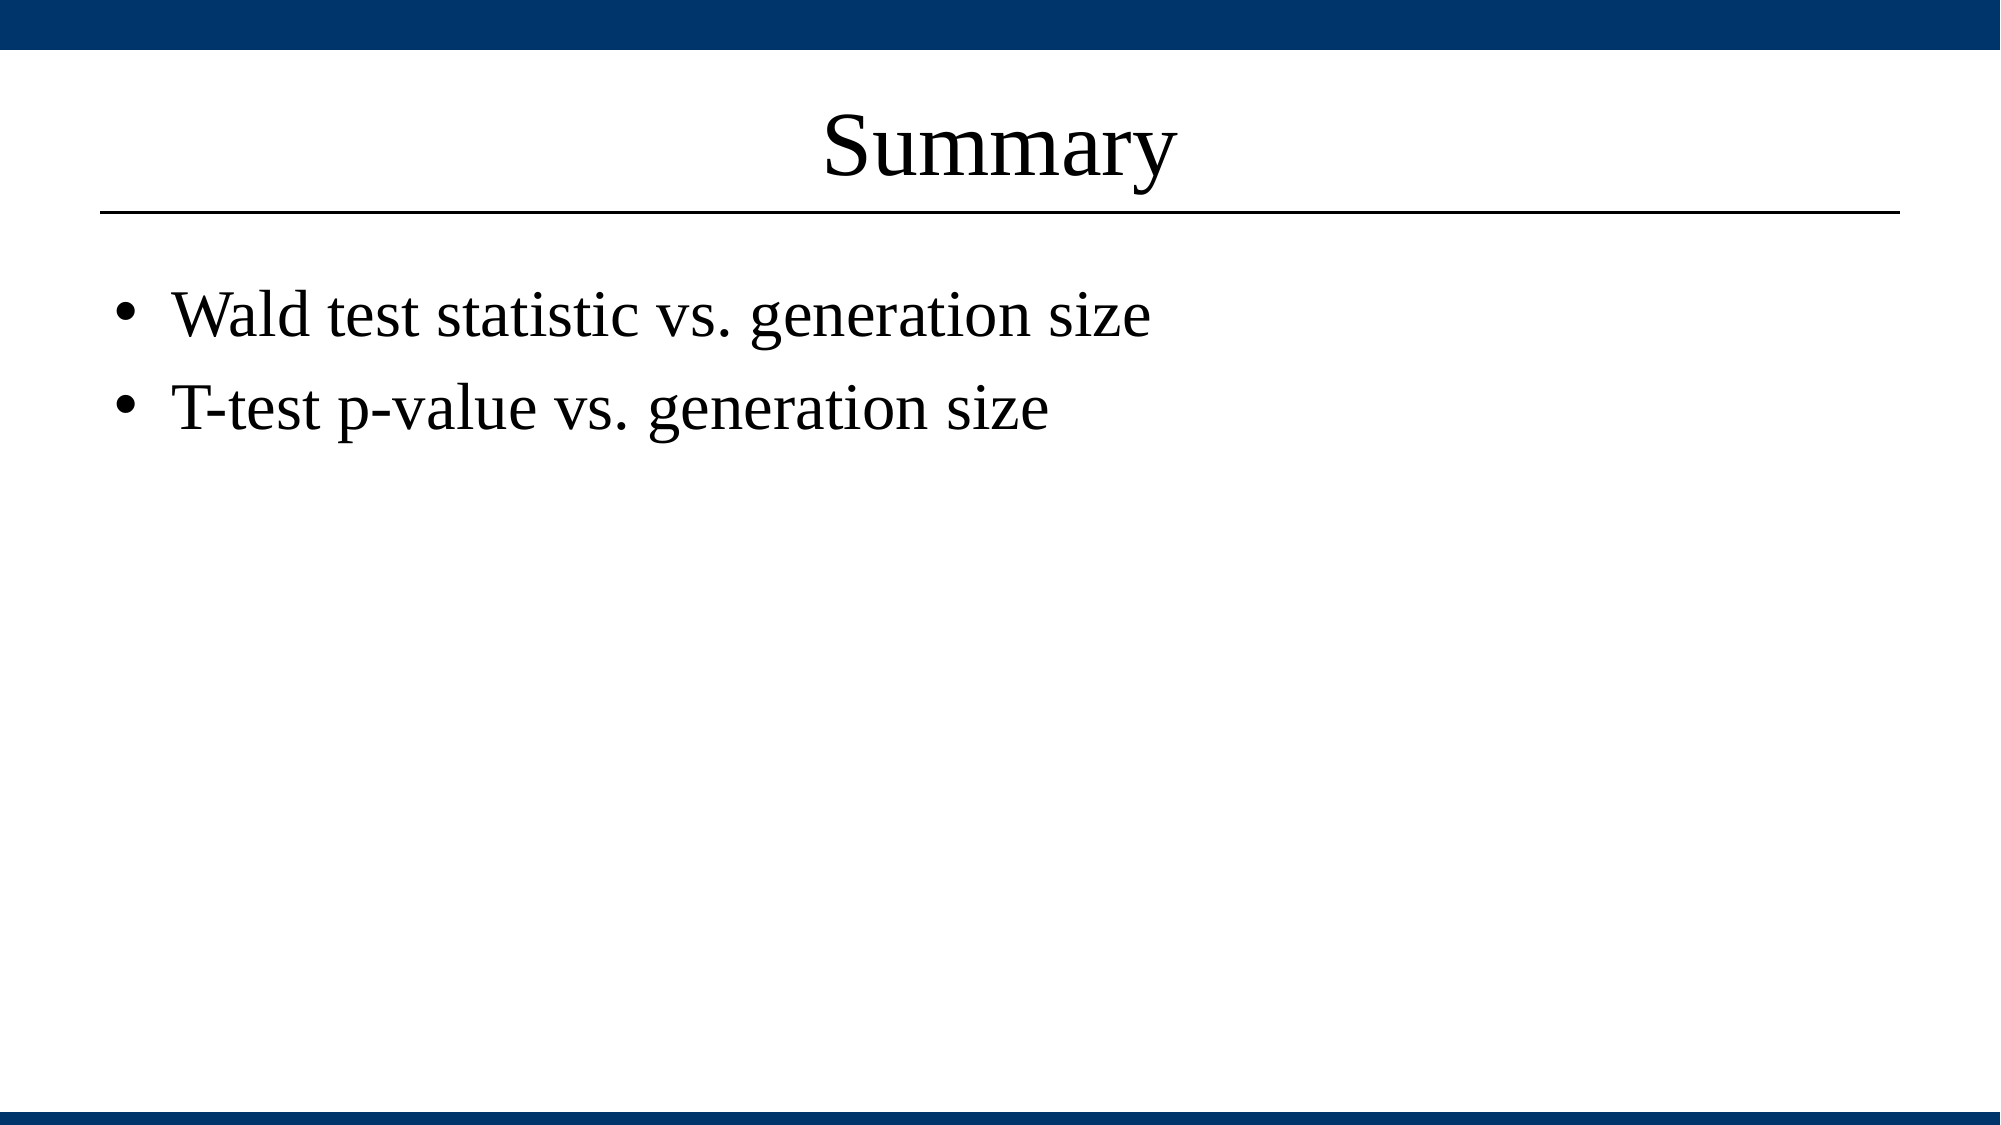

# Summary
Wald test statistic vs. generation size
T-test p-value vs. generation size